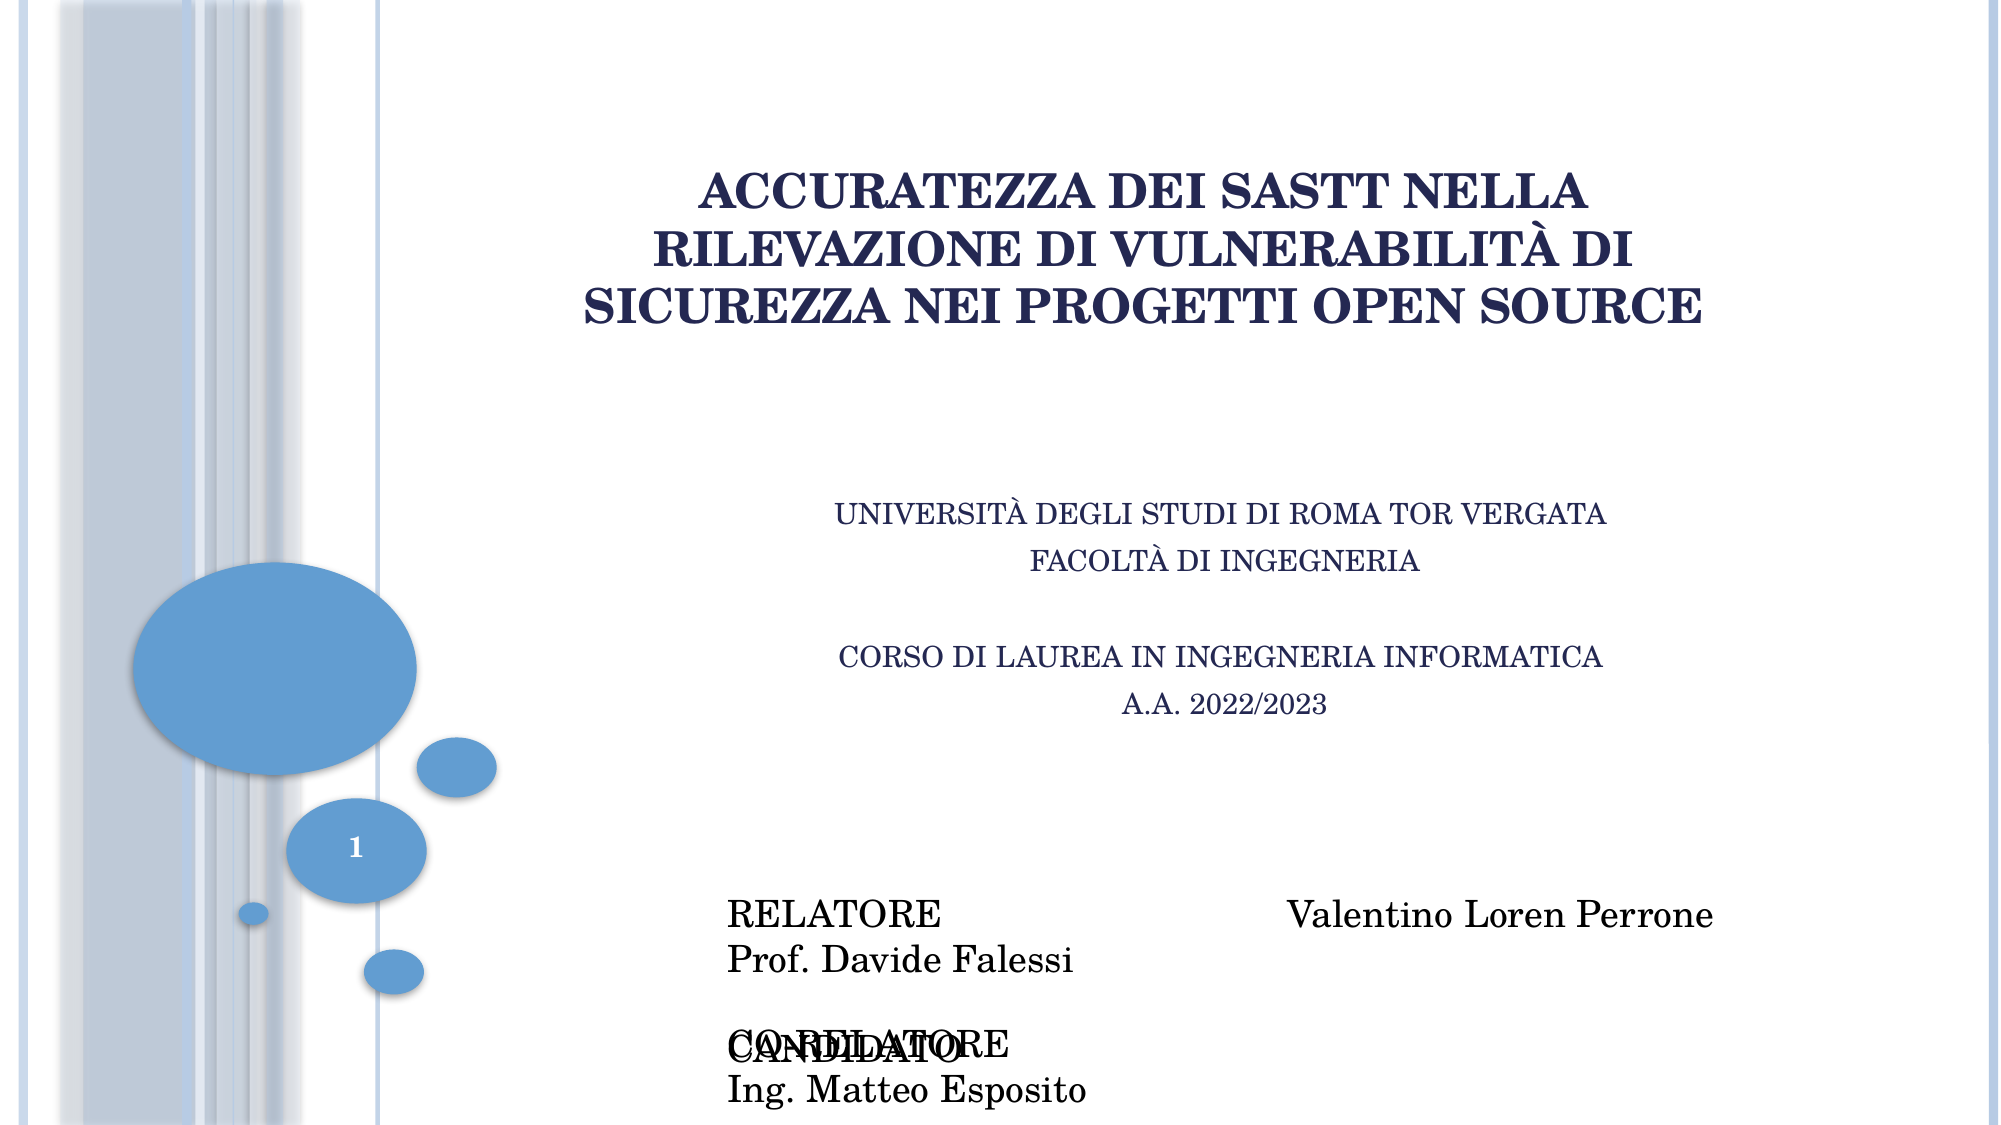

# Accuratezza dei SASTT nella Rilevazione di Vulnerabilità di Sicurezza nei Progetti Open Source
UNIVERSITÀ DEGLI STUDI DI ROMA TOR VERGATA
FACOLTÀ DI INGEGNERIA

CORSO DI LAUREA IN INGEGNERIA INFORMATICA
A.A. 2022/2023

1
RELATORE
Prof. Davide Falessi

CANDIDATO
Valentino Loren Perrone

CO-RELATORE
Ing. Matteo Esposito